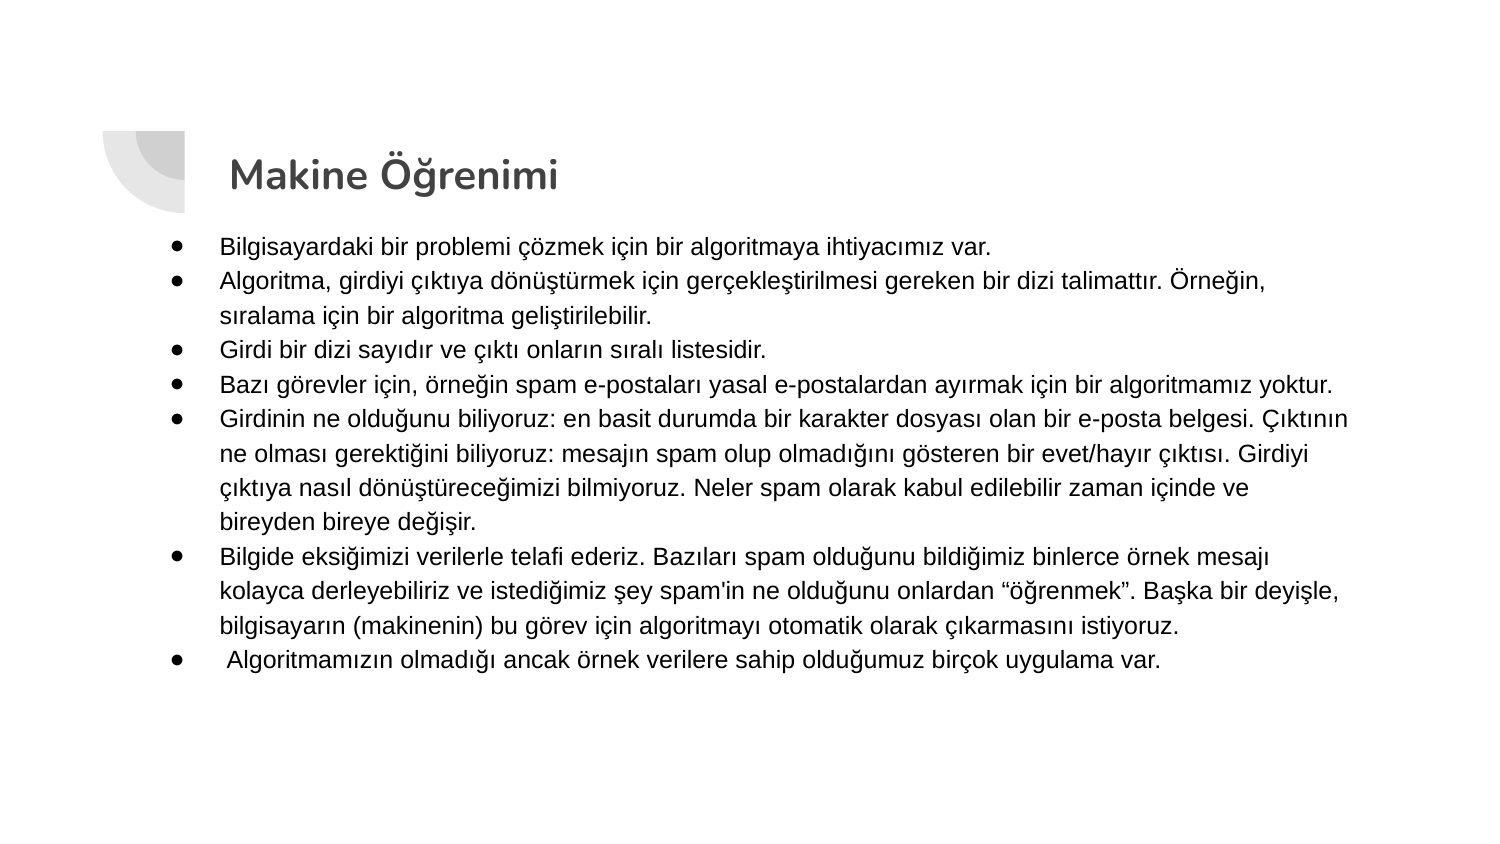

# Makine Öğrenimi
Bilgisayardaki bir problemi çözmek için bir algoritmaya ihtiyacımız var.
Algoritma, girdiyi çıktıya dönüştürmek için gerçekleştirilmesi gereken bir dizi talimattır. Örneğin, sıralama için bir algoritma geliştirilebilir.
Girdi bir dizi sayıdır ve çıktı onların sıralı listesidir.
Bazı görevler için, örneğin spam e-postaları yasal e-postalardan ayırmak için bir algoritmamız yoktur.
Girdinin ne olduğunu biliyoruz: en basit durumda bir karakter dosyası olan bir e-posta belgesi. Çıktının ne olması gerektiğini biliyoruz: mesajın spam olup olmadığını gösteren bir evet/hayır çıktısı. Girdiyi çıktıya nasıl dönüştüreceğimizi bilmiyoruz. Neler spam olarak kabul edilebilir zaman içinde ve bireyden bireye değişir.
Bilgide eksiğimizi verilerle telafi ederiz. Bazıları spam olduğunu bildiğimiz binlerce örnek mesajı kolayca derleyebiliriz ve istediğimiz şey spam'in ne olduğunu onlardan “öğrenmek”. Başka bir deyişle, bilgisayarın (makinenin) bu görev için algoritmayı otomatik olarak çıkarmasını istiyoruz.
 Algoritmamızın olmadığı ancak örnek verilere sahip olduğumuz birçok uygulama var.